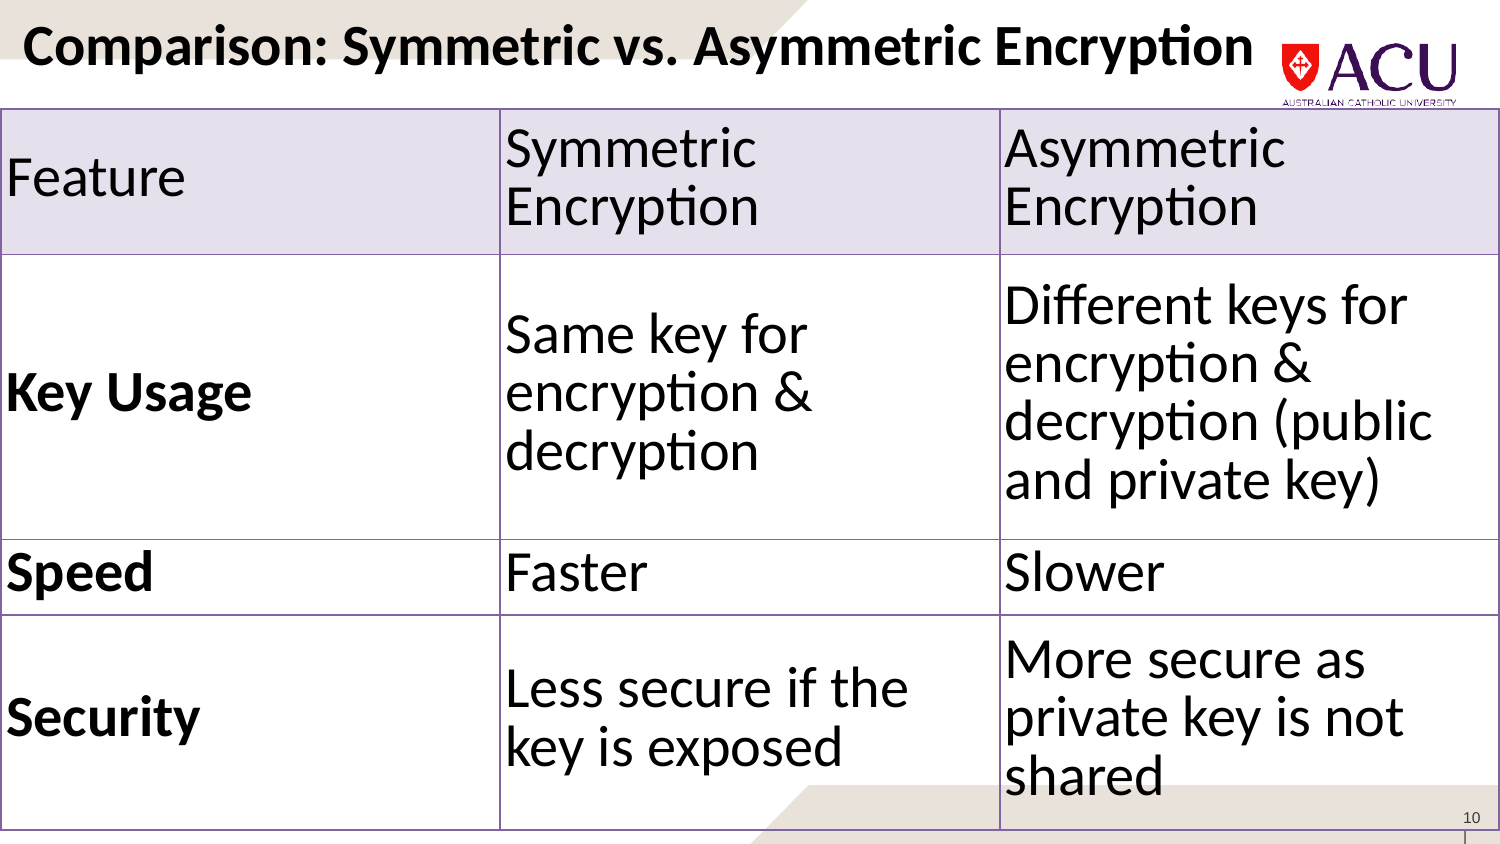

Comparison: Symmetric vs. Asymmetric Encryption
| Feature | Symmetric Encryption | Asymmetric Encryption |
| --- | --- | --- |
| Key Usage | Same key for encryption & decryption | Different keys for encryption & decryption (public and private key) |
| Speed | Faster | Slower |
| Security | Less secure if the key is exposed | More secure as private key is not shared |
10 |